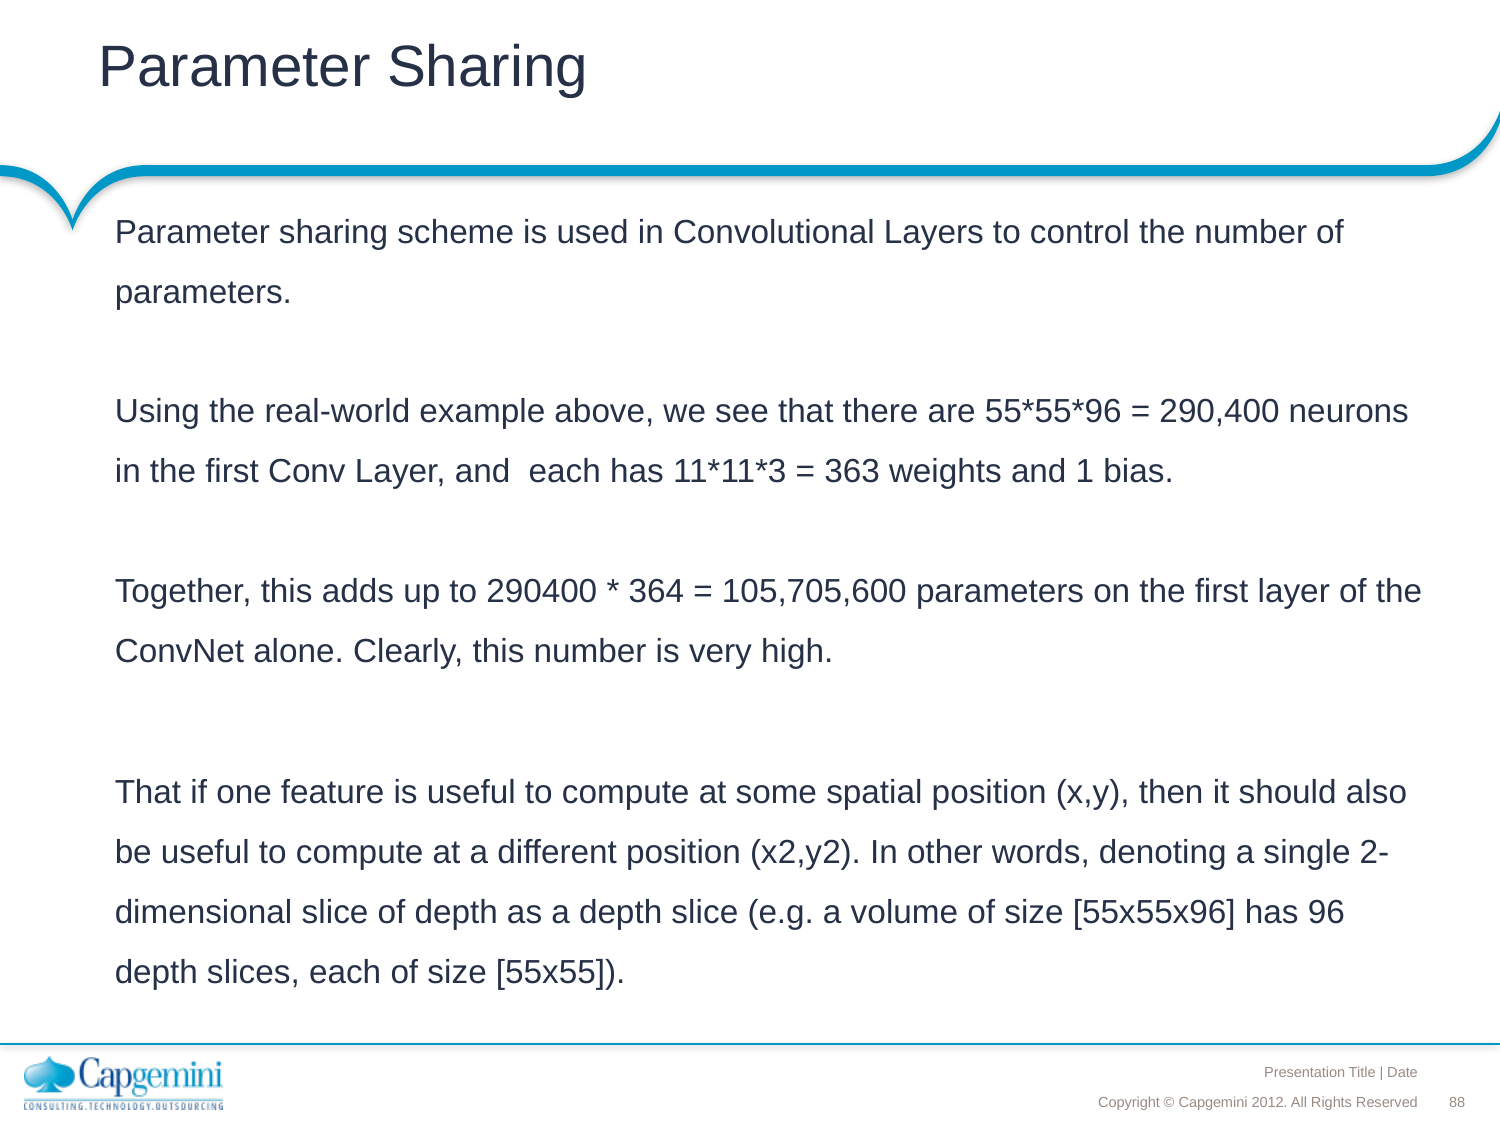

# Parameter Sharing
Parameter sharing scheme is used in Convolutional Layers to control the number of parameters.

Using the real-world example above, we see that there are 55*55*96 = 290,400 neurons in the first Conv Layer, and  each has 11*11*3 = 363 weights and 1 bias.

Together, this adds up to 290400 * 364 = 105,705,600 parameters on the first layer of the ConvNet alone. Clearly, this number is very high.

That if one feature is useful to compute at some spatial position (x,y), then it should also be useful to compute at a different position (x2,y2). In other words, denoting a single 2-dimensional slice of depth as a depth slice (e.g. a volume of size [55x55x96] has 96 depth slices, each of size [55x55]).